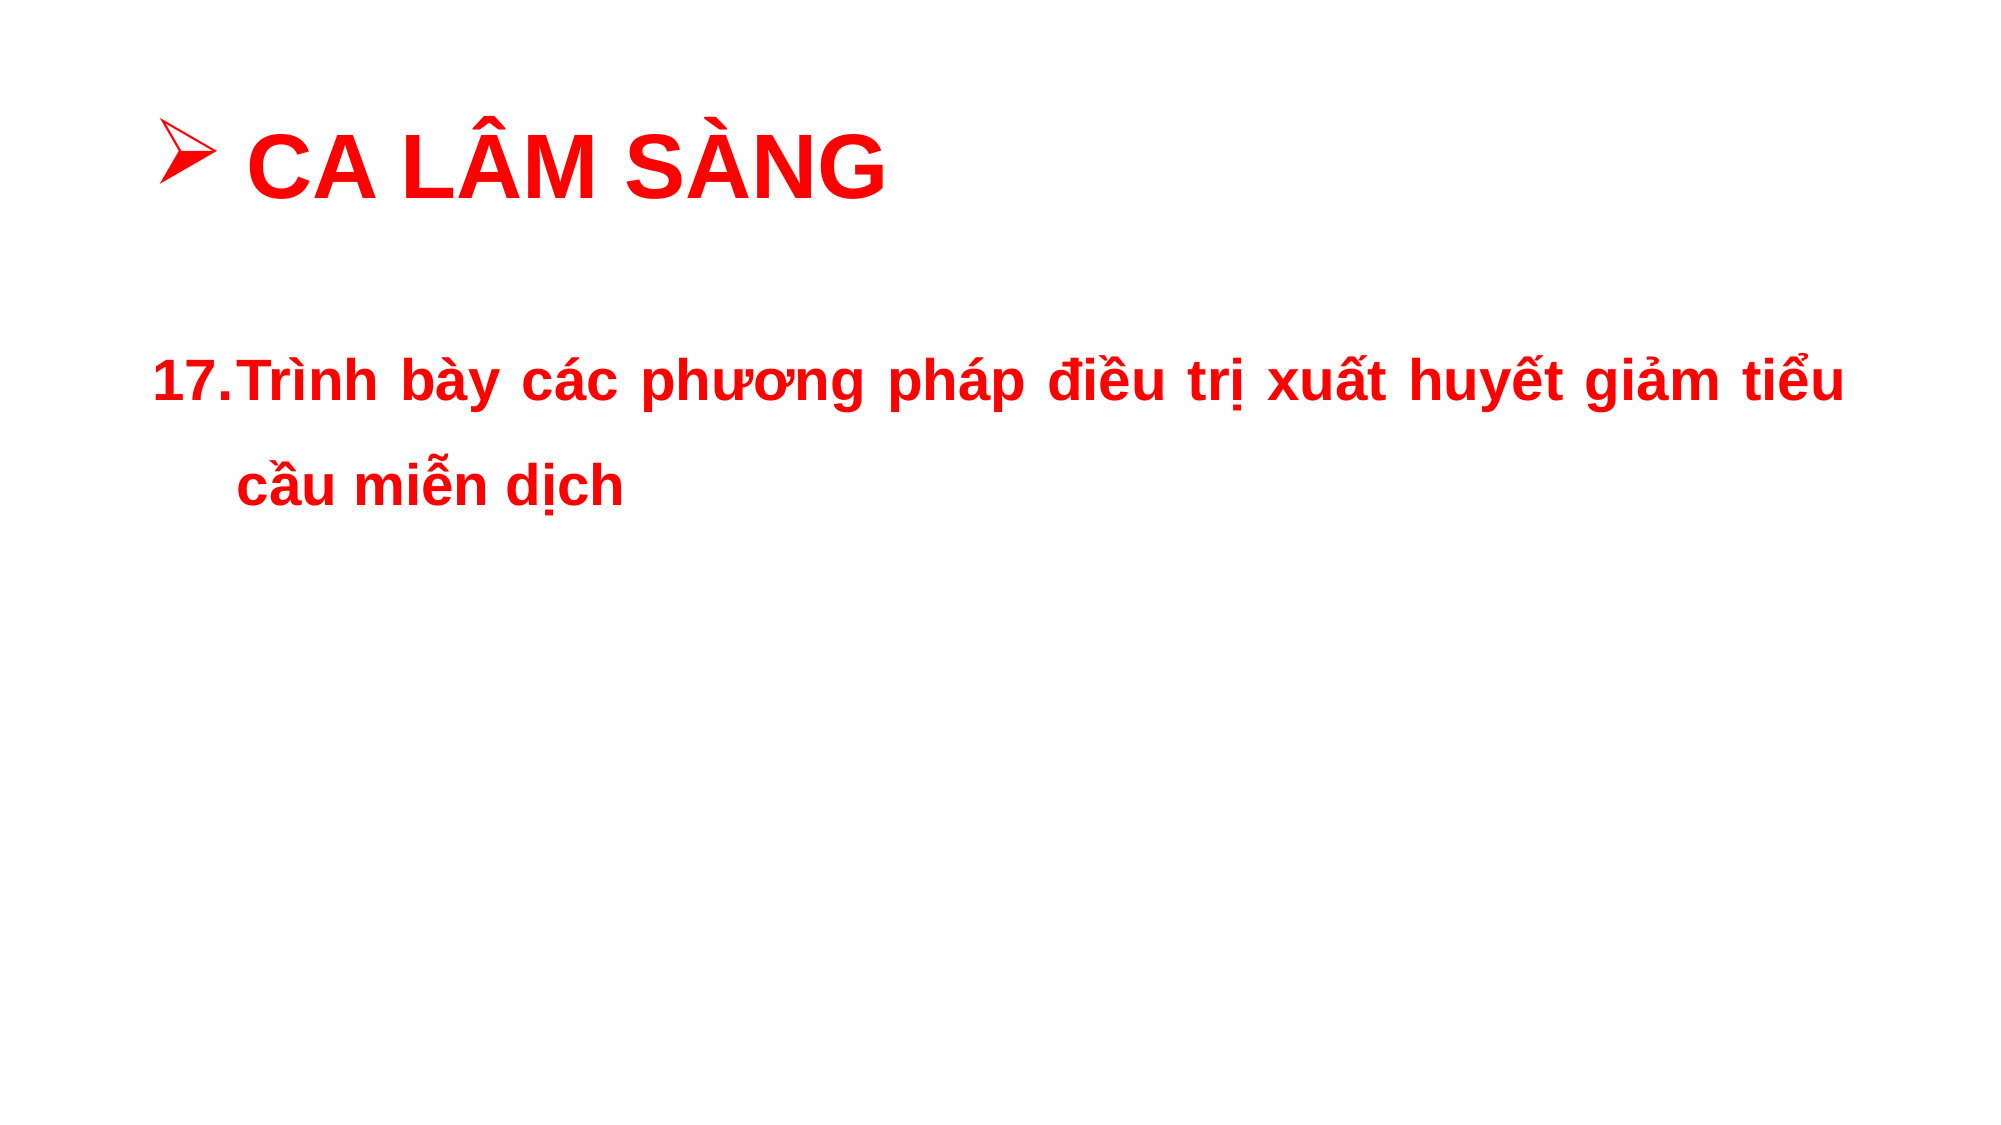

# CA LÂM SÀNG
Trình bày các phương pháp điều trị xuất huyết giảm tiểu cầu miễn dịch